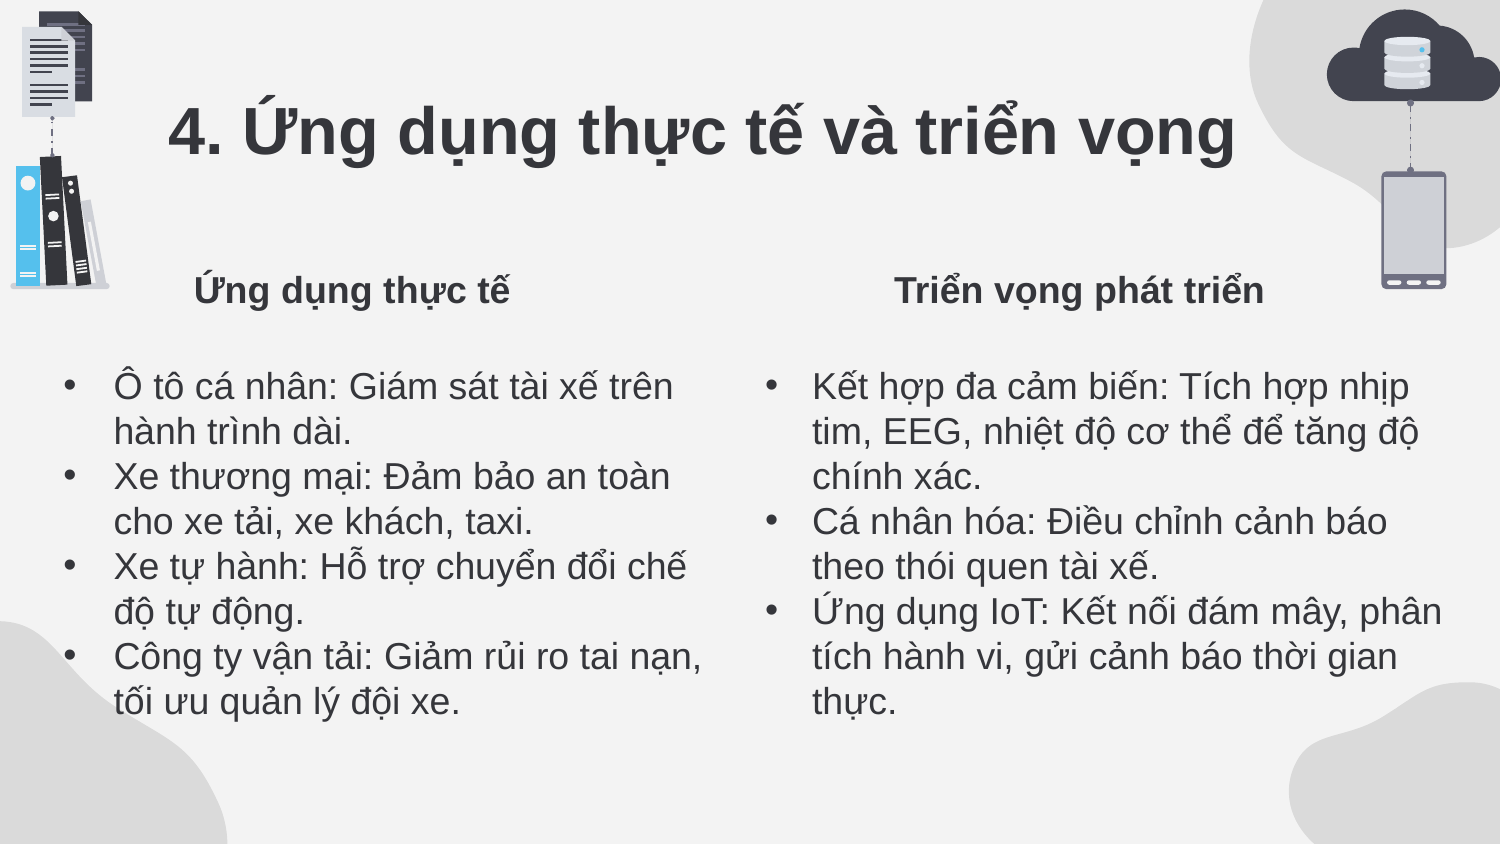

# 4. Ứng dụng thực tế và triển vọng
Ứng dụng thực tế

Triển vọng phát triển

Ô tô cá nhân: Giám sát tài xế trên hành trình dài.
Xe thương mại: Đảm bảo an toàn cho xe tải, xe khách, taxi.
Xe tự hành: Hỗ trợ chuyển đổi chế độ tự động.
Công ty vận tải: Giảm rủi ro tai nạn, tối ưu quản lý đội xe.
Kết hợp đa cảm biến: Tích hợp nhịp tim, EEG, nhiệt độ cơ thể để tăng độ chính xác.
Cá nhân hóa: Điều chỉnh cảnh báo theo thói quen tài xế.
Ứng dụng IoT: Kết nối đám mây, phân tích hành vi, gửi cảnh báo thời gian thực.